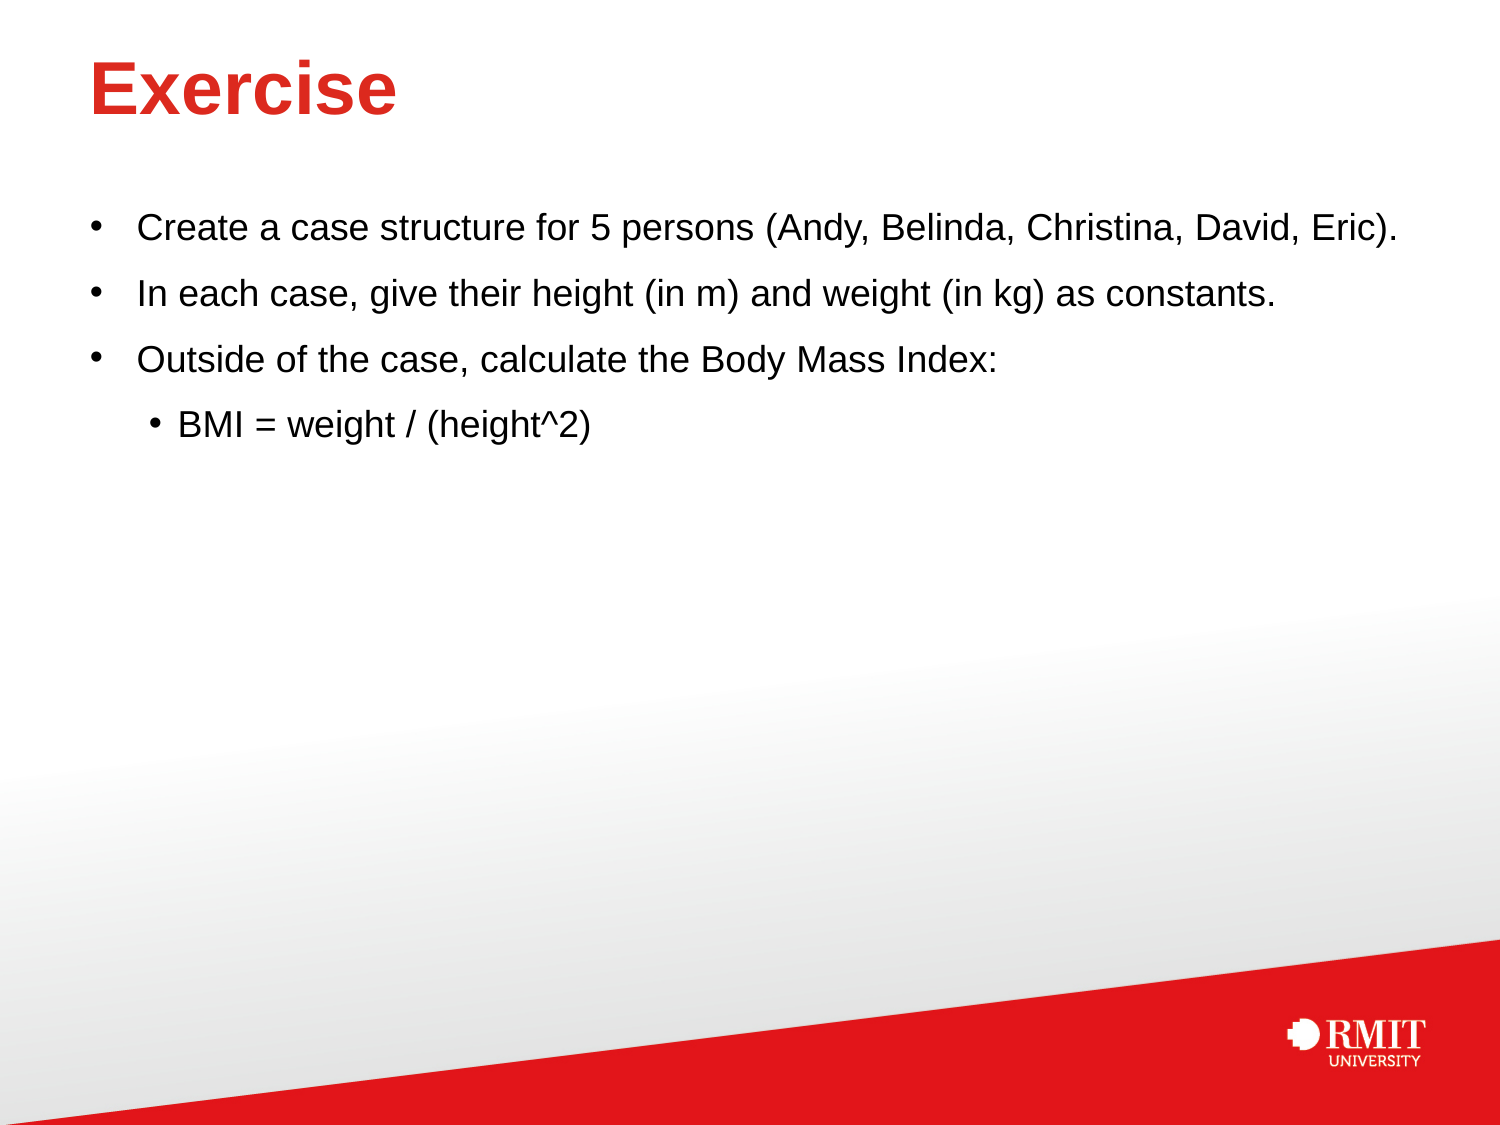

# Exercise
Create a case structure for 5 persons (Andy, Belinda, Christina, David, Eric).
In each case, give their height (in m) and weight (in kg) as constants.
Outside of the case, calculate the Body Mass Index:
BMI = weight / (height^2)